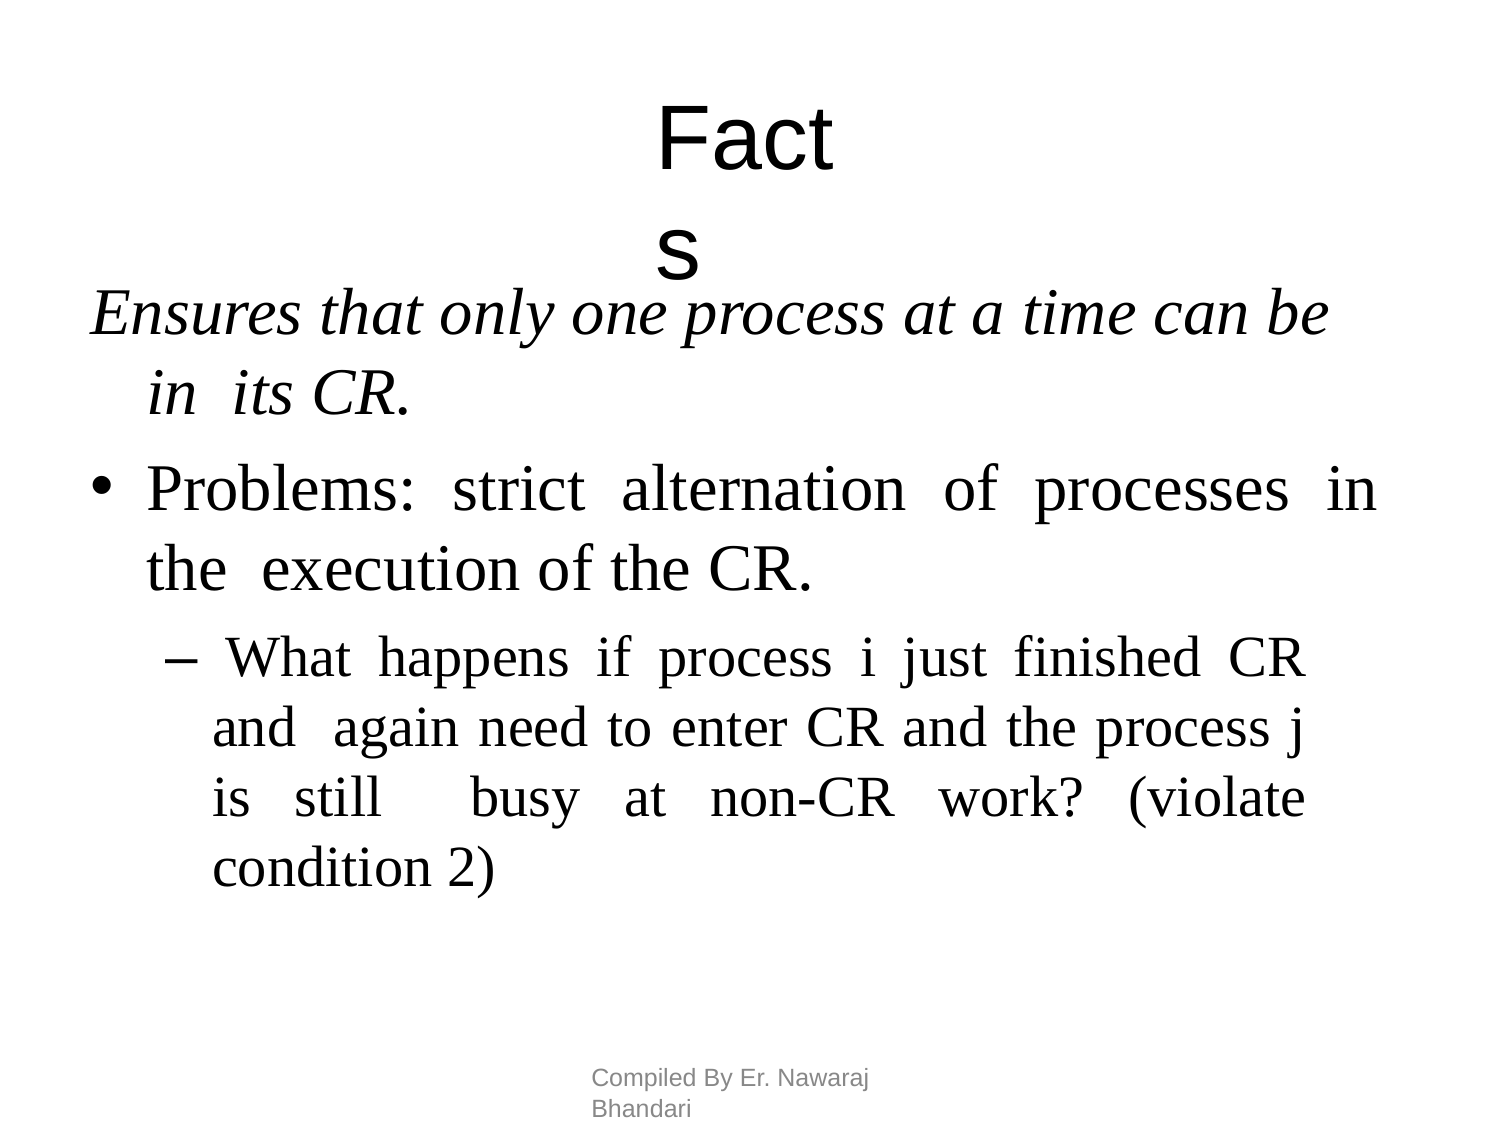

# Facts
Ensures that only one process at a time can be in  its CR.
Problems: strict alternation of processes in the  execution of the CR.
– What happens if process i just finished CR and  again need to enter CR and the process j is still  busy at non-CR work? (violate condition 2)
Compiled By Er. Nawaraj Bhandari